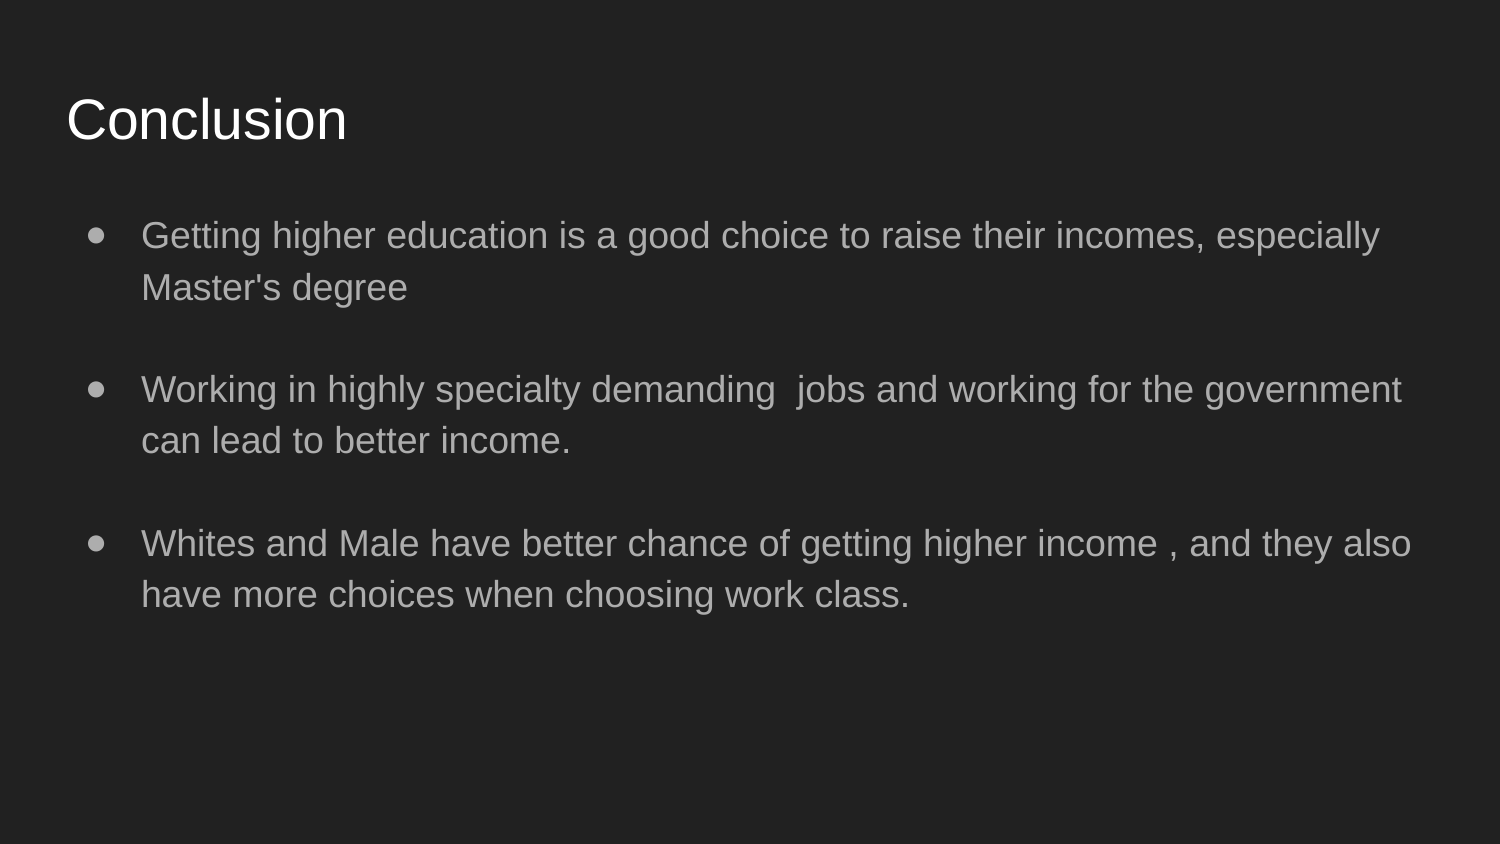

# Conclusion
Getting higher education is a good choice to raise their incomes, especially Master's degree

Working in highly specialty demanding  jobs and working for the government can lead to better income.

Whites and Male have better chance of getting higher income , and they also have more choices when choosing work class.